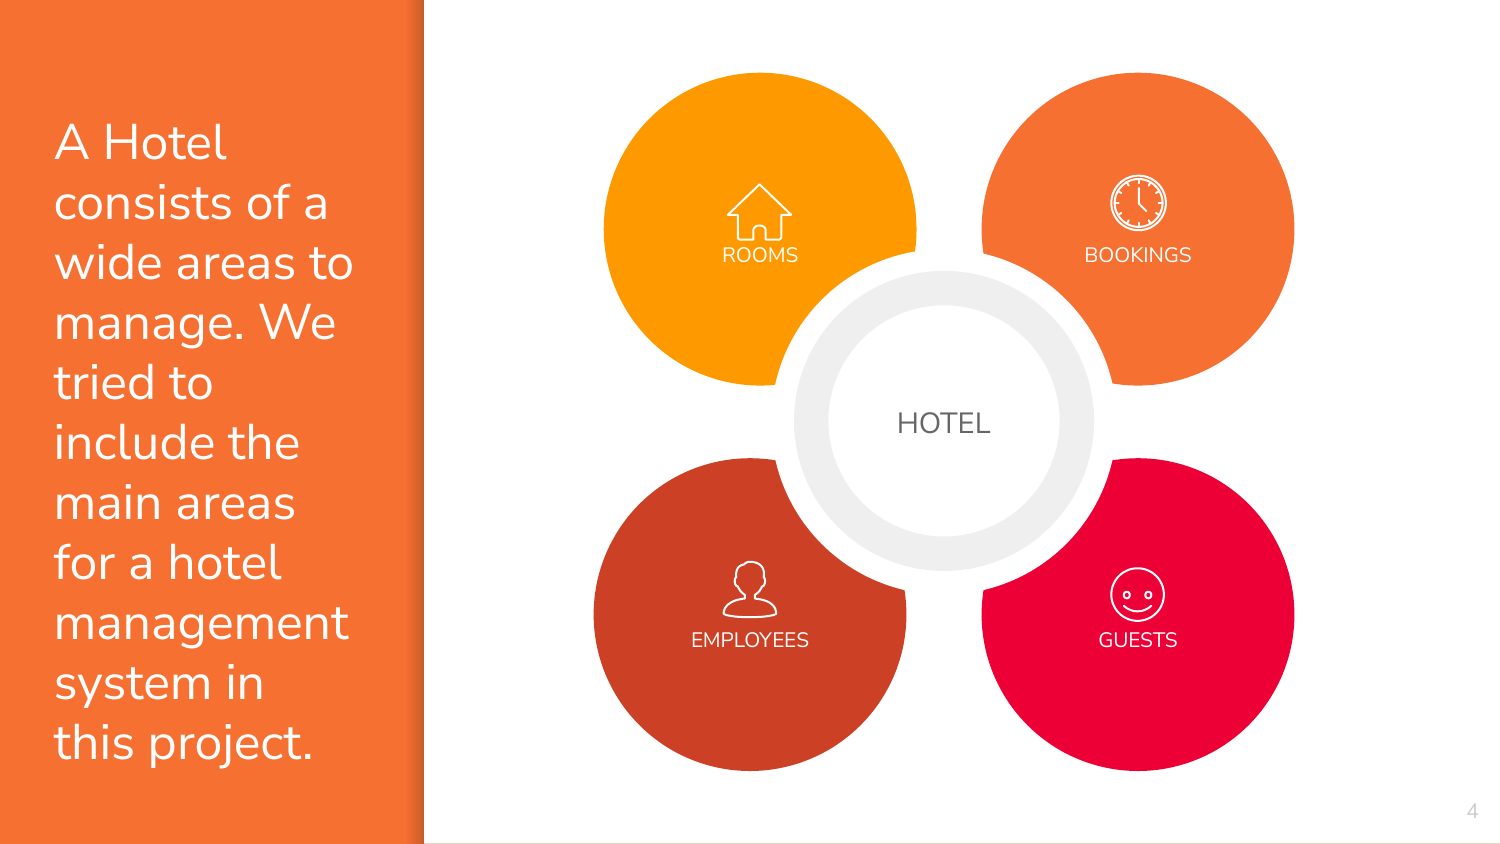

ROOMS

BOOKINGS

EMPLOYEES

GUESTS
# A Hotel consists of a wide areas to manage. We tried to include the main areas for a hotel management system in this project.

HOTEL

4